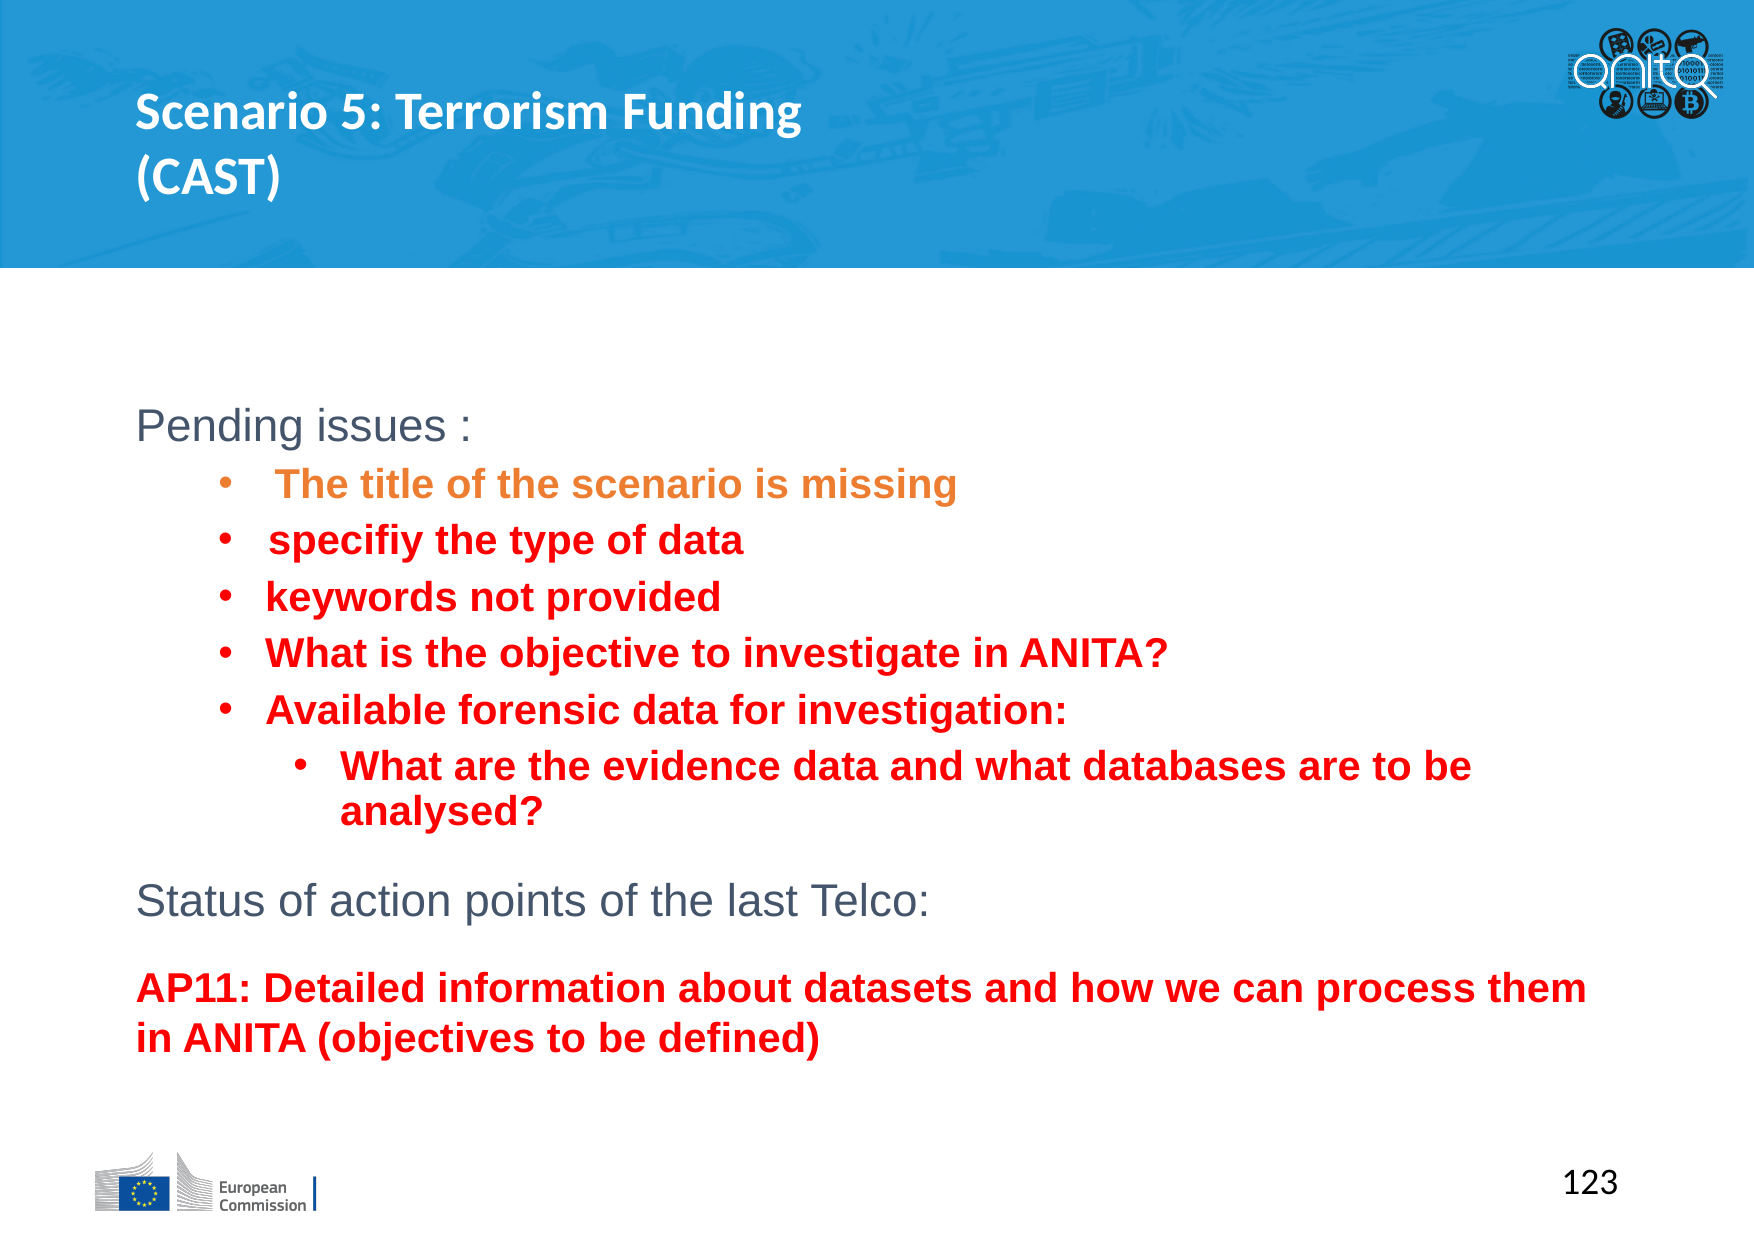

Scenario 5: Terrorism Funding (CAST)
Pending issues :
The title of the scenario is missing
specifiy the type of data
keywords not provided
What is the objective to investigate in ANITA?
Available forensic data for investigation:
What are the evidence data and what databases are to be analysed?
Status of action points of the last Telco:
AP11: Detailed information about datasets and how we can process them in ANITA (objectives to be defined)
123